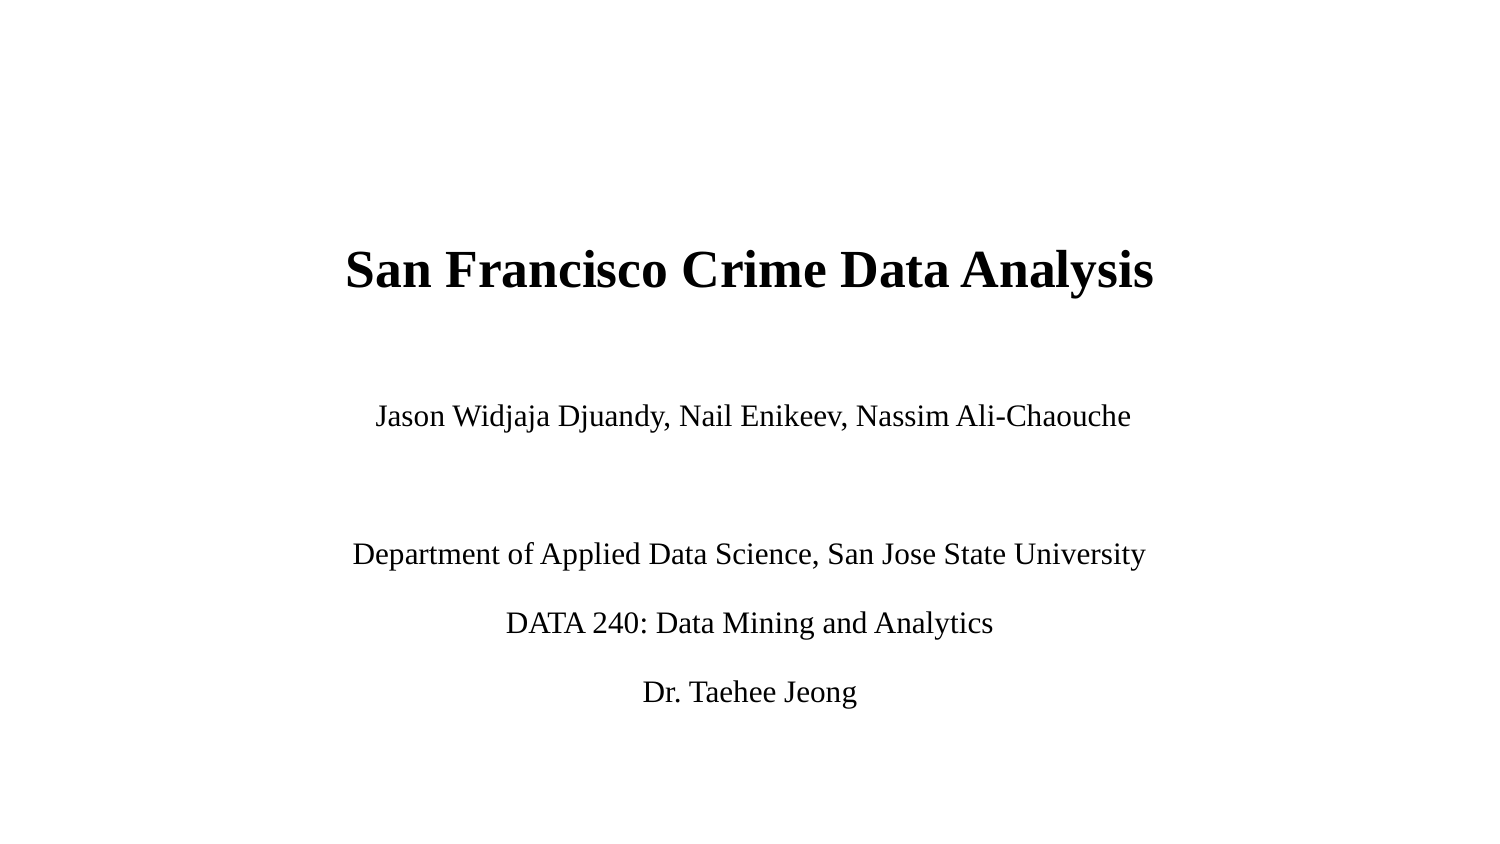

# San Francisco Crime Data Analysis
 Jason Widjaja Djuandy, Nail Enikeev, Nassim Ali-Chaouche

Department of Applied Data Science, San Jose State University
DATA 240: Data Mining and Analytics
Dr. Taehee Jeong